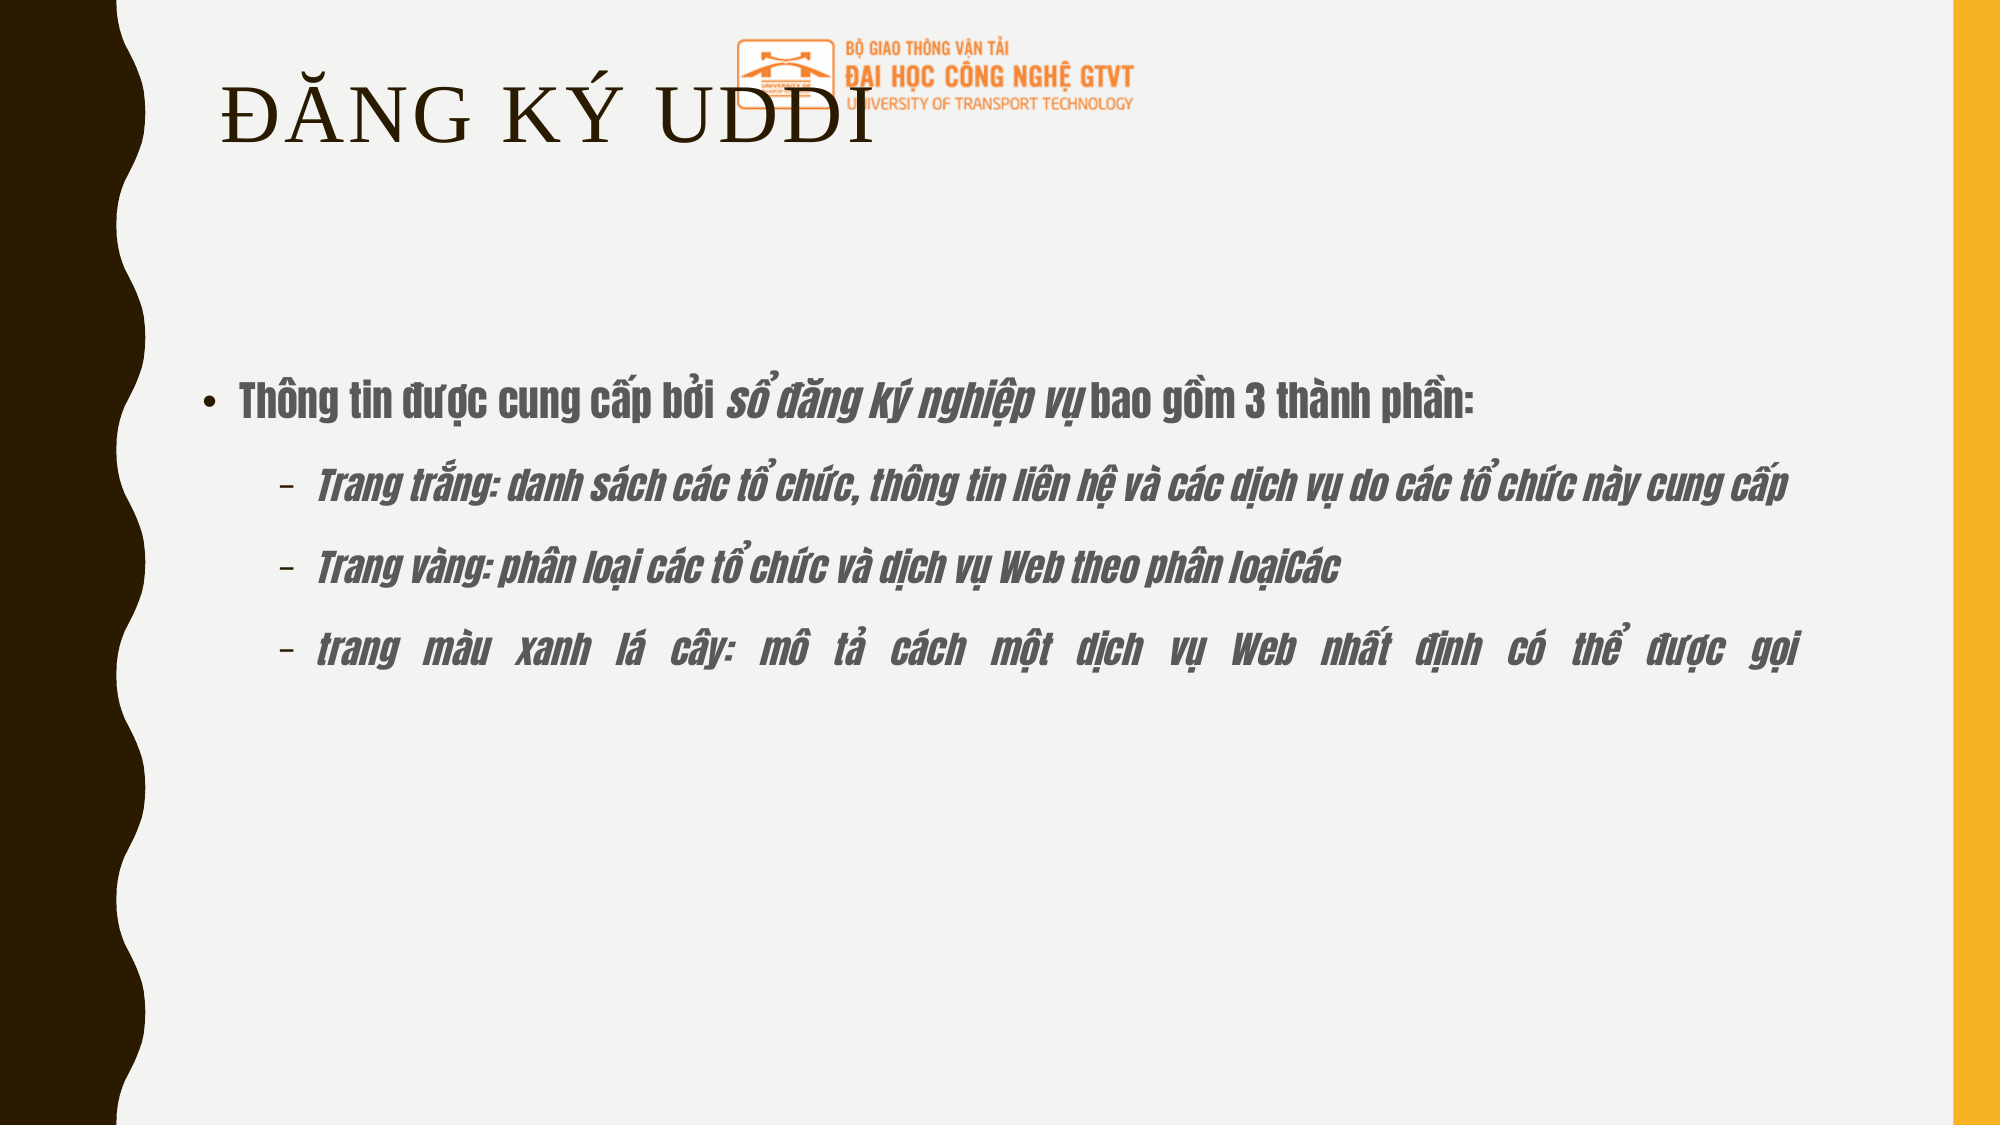

# Đăng ký UDDI
Thông tin được cung cấp bởi sổ đăng ký nghiệp vụ bao gồm 3 thành phần:
Trang trắng: danh sách các tổ chức, thông tin liên hệ và các dịch vụ do các tổ chức này cung cấp
Trang vàng: phân loại các tổ chức và dịch vụ Web theo phân loạiCác
trang màu xanh lá cây: mô tả cách một dịch vụ Web nhất định có thể được gọi